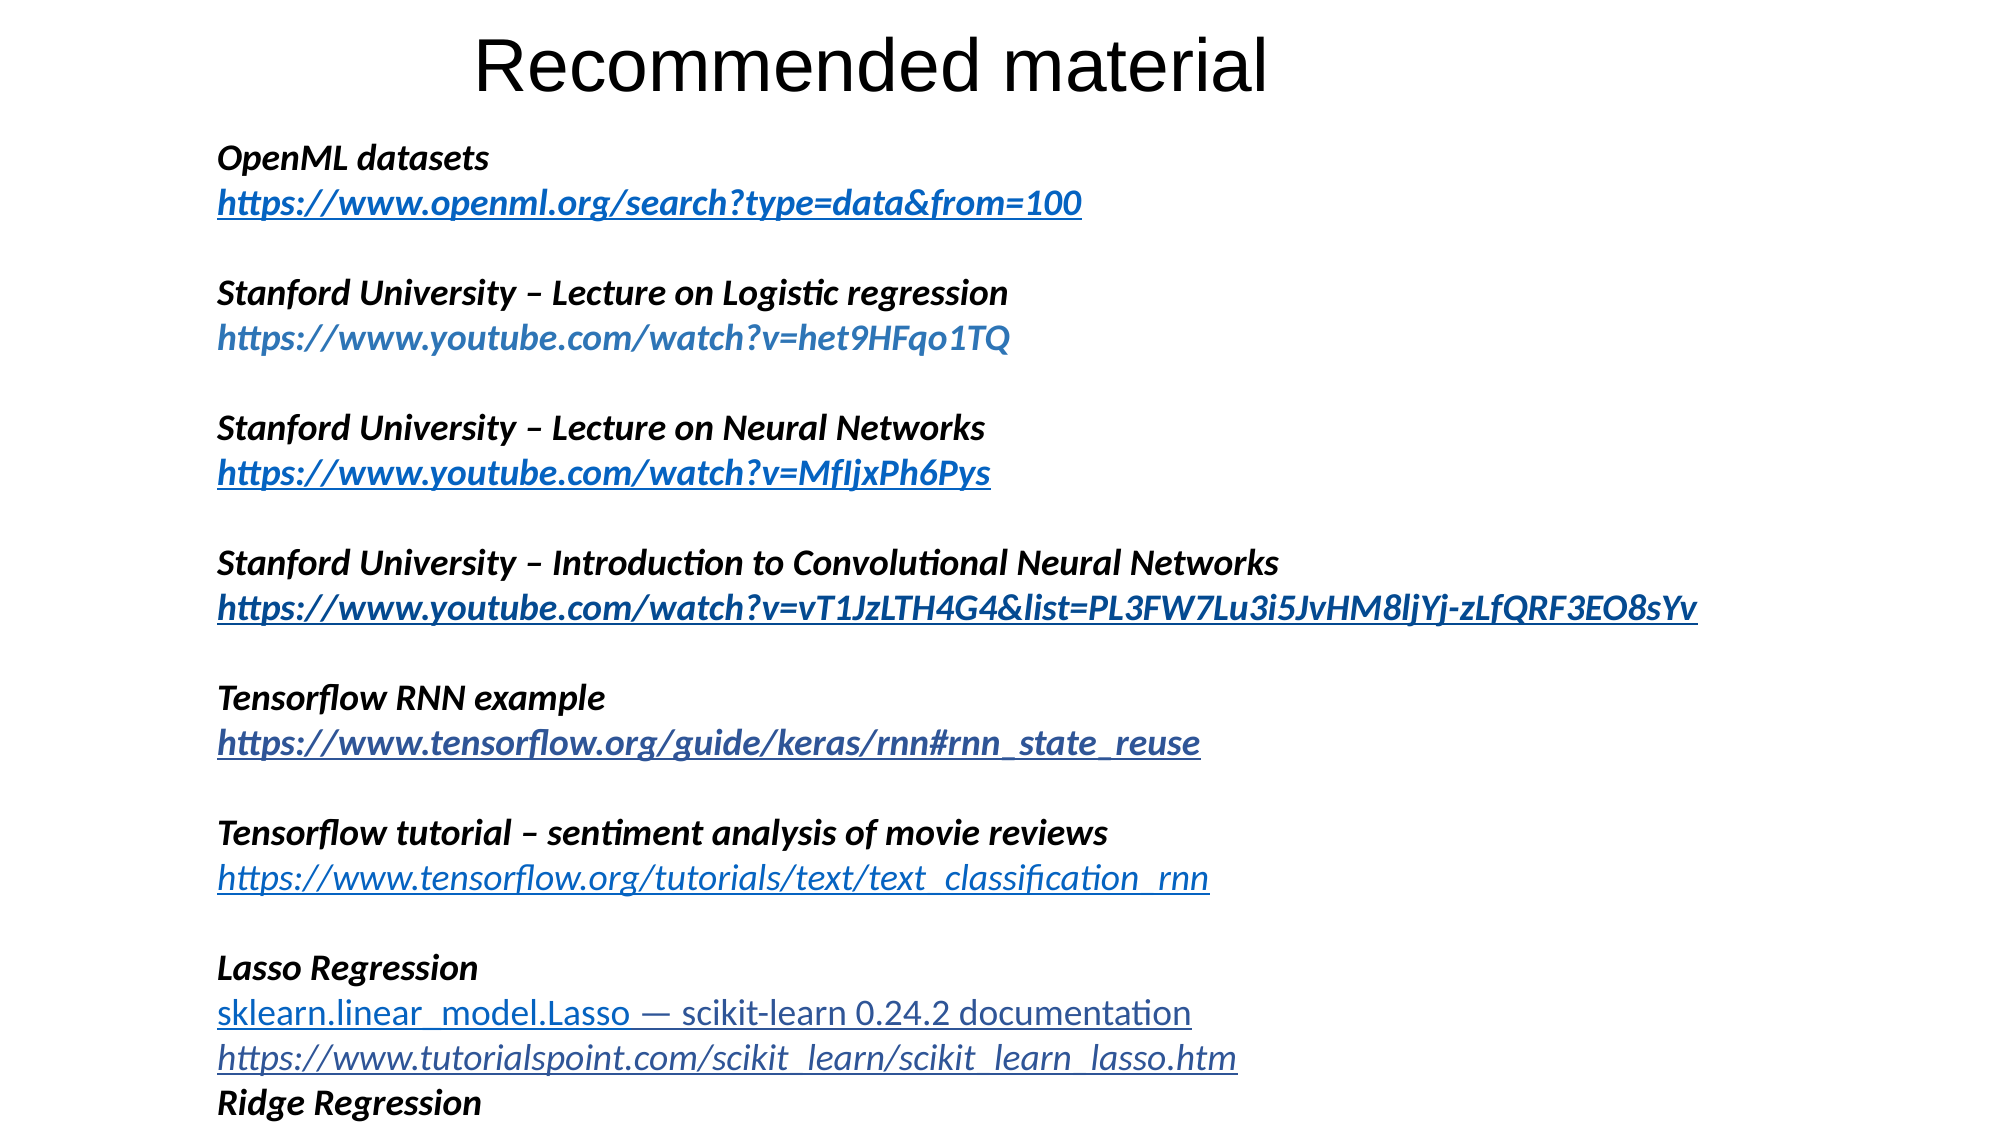

Recommended material
OpenML datasets
https://www.openml.org/search?type=data&from=100

Stanford University – Lecture on Logistic regression
https://www.youtube.com/watch?v=het9HFqo1TQ

Stanford University – Lecture on Neural Networks
https://www.youtube.com/watch?v=MfIjxPh6Pys

Stanford University – Introduction to Convolutional Neural Networks
https://www.youtube.com/watch?v=vT1JzLTH4G4&list=PL3FW7Lu3i5JvHM8ljYj-zLfQRF3EO8sYv

Tensorflow RNN example
https://www.tensorflow.org/guide/keras/rnn#rnn_state_reuse

Tensorflow tutorial – sentiment analysis of movie reviews
https://www.tensorflow.org/tutorials/text/text_classification_rnn

Lasso Regression
sklearn.linear_model.Lasso — scikit-learn 0.24.2 documentation
https://www.tutorialspoint.com/scikit_learn/scikit_learn_lasso.htm
Ridge Regression
https://scikit-learn.org/stable/modules/generated/sklearn.linear_model.Ridge.html
https://www.tutorialspoint.com/scikit_learn/scikit_learn_ridge_regression.htm